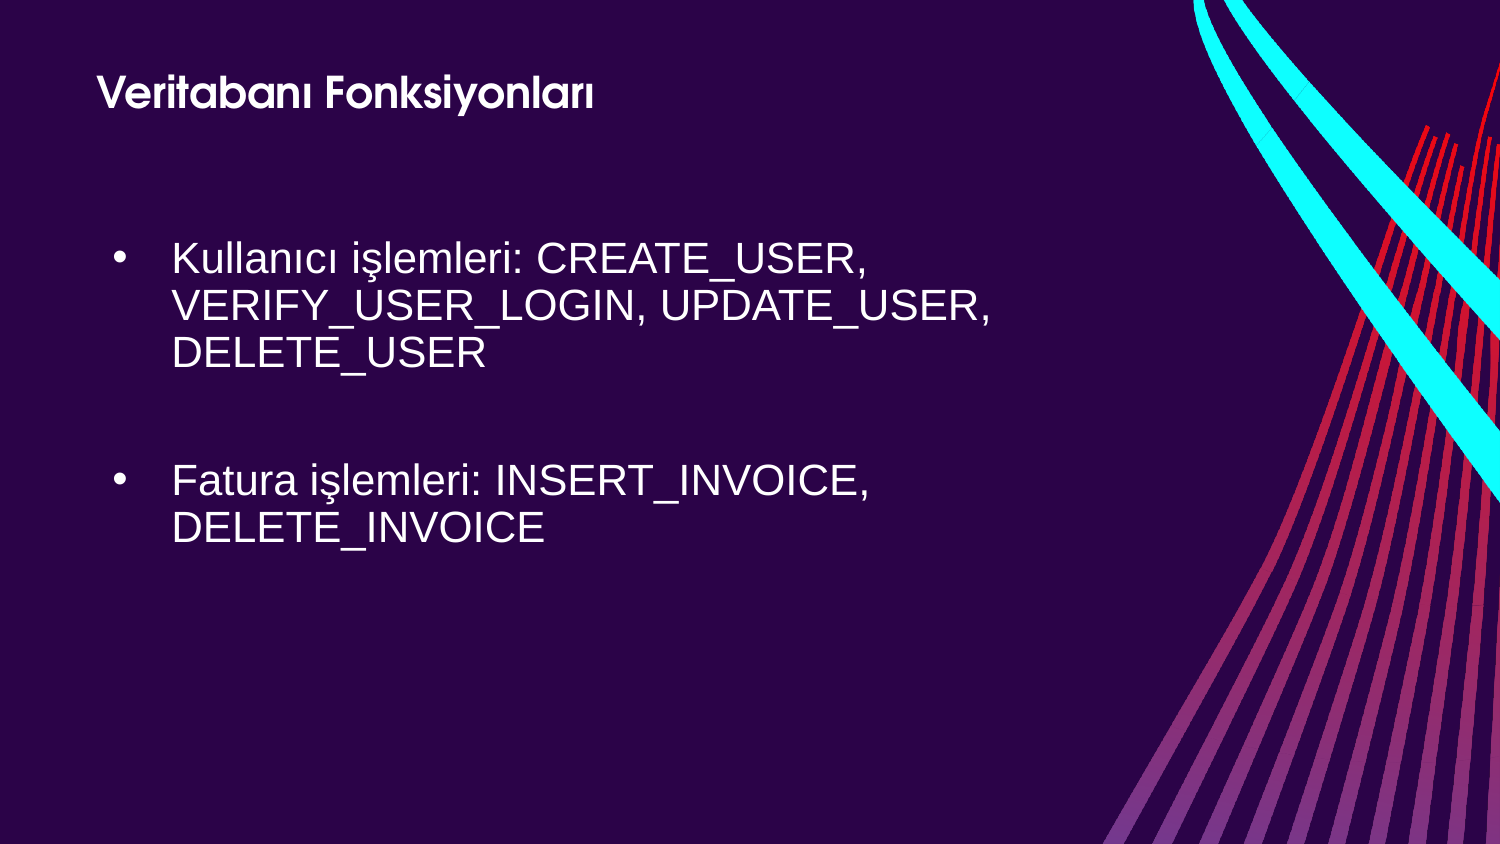

# Veritabanı Fonksiyonları
Kullanıcı işlemleri: CREATE_USER, VERIFY_USER_LOGIN, UPDATE_USER, DELETE_USER

Fatura işlemleri: INSERT_INVOICE, DELETE_INVOICE